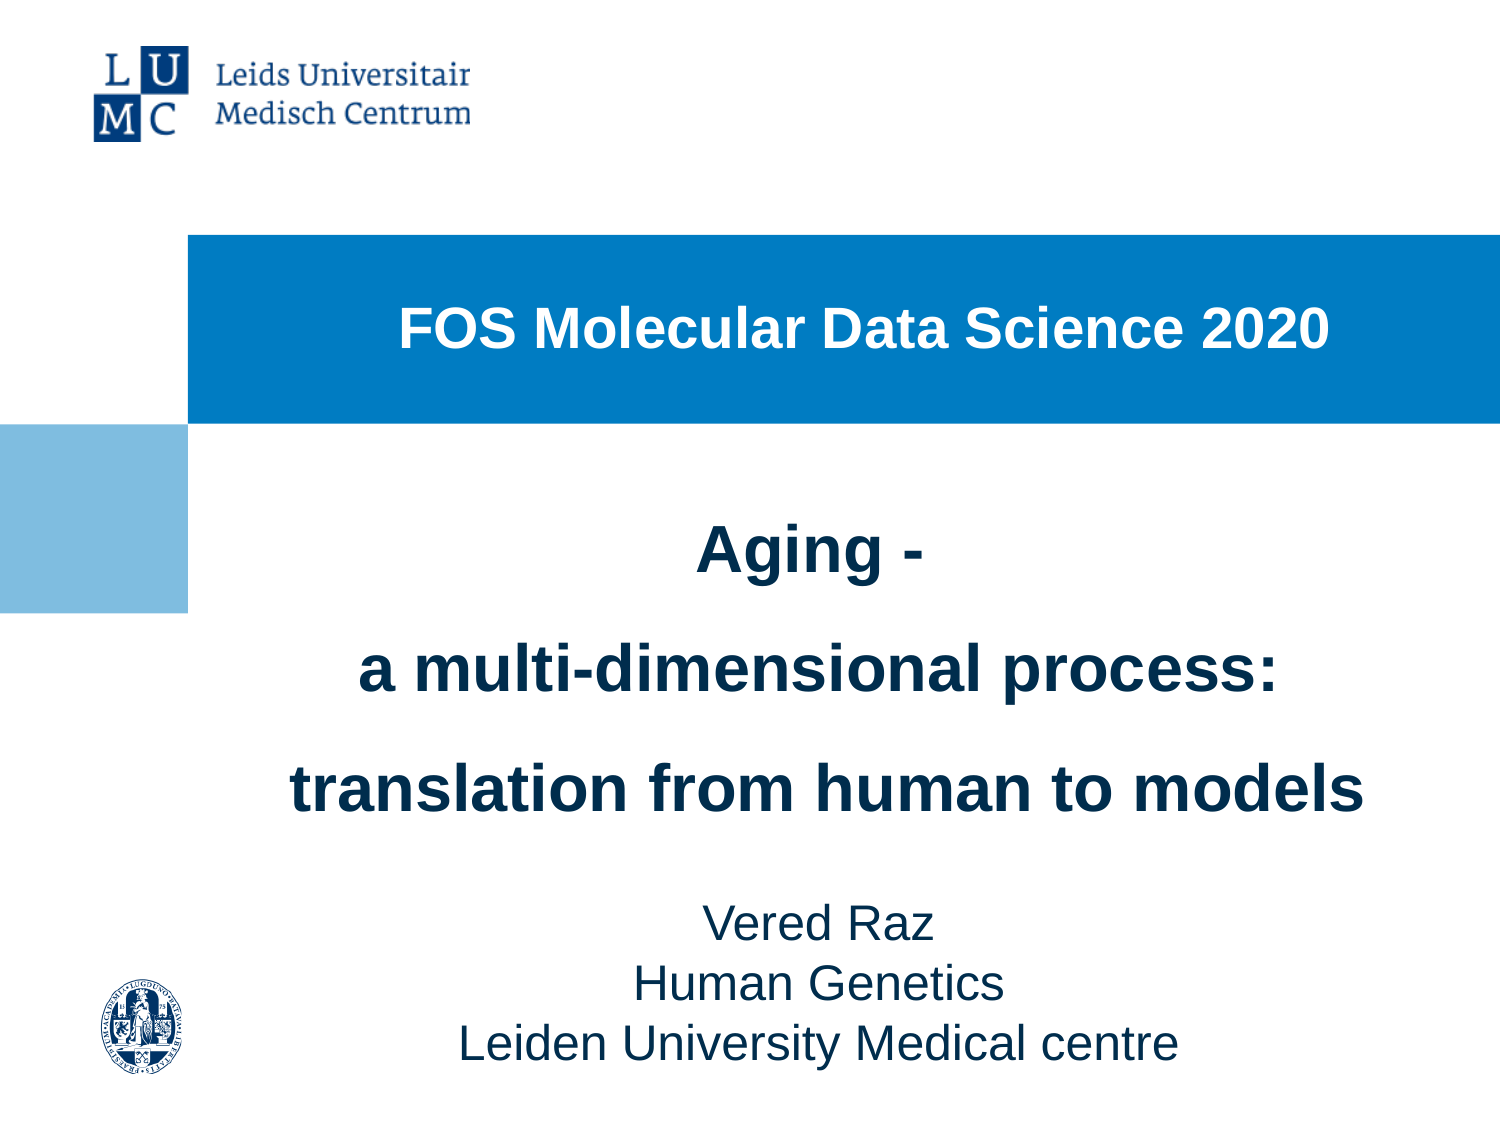

# FOS Molecular Data Science 2020
Aging -
a multi-dimensional process:
 translation from human to models
Vered Raz
Human Genetics
Leiden University Medical centre